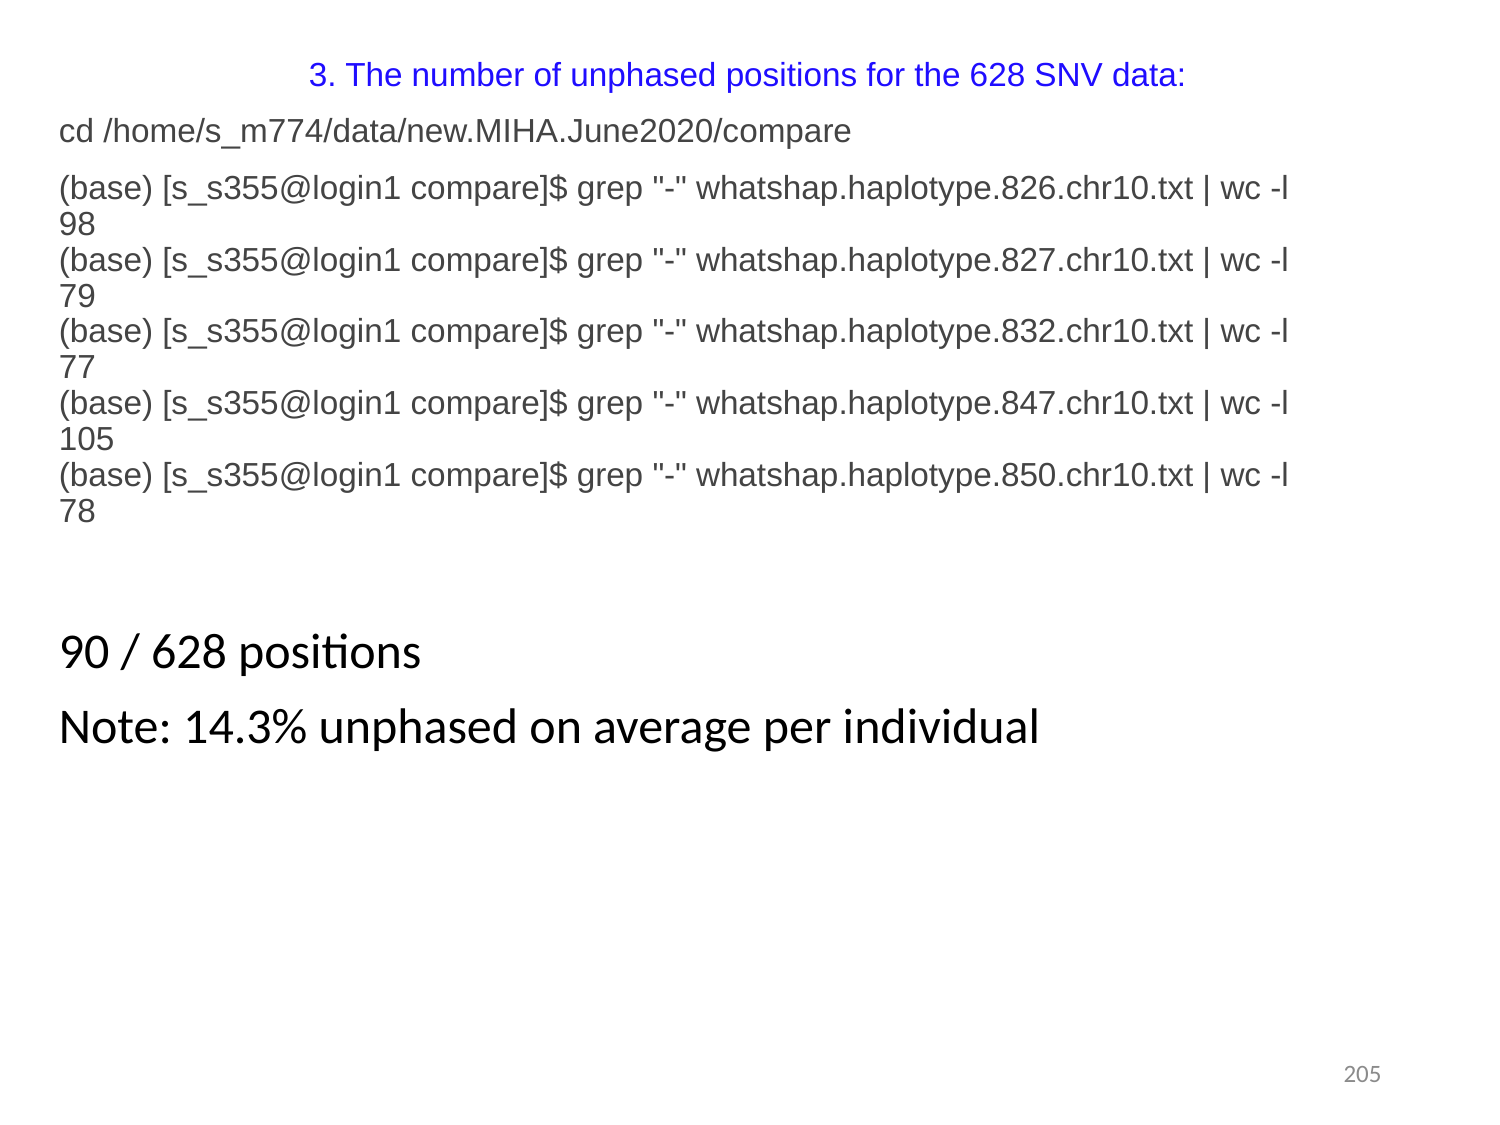

3. The number of unphased positions for the 628 SNV data:
cd /home/s_m774/data/new.MIHA.June2020/compare
(base) [s_s355@login1 compare]$ grep "-" whatshap.haplotype.826.chr10.txt | wc -l
98
(base) [s_s355@login1 compare]$ grep "-" whatshap.haplotype.827.chr10.txt | wc -l
79
(base) [s_s355@login1 compare]$ grep "-" whatshap.haplotype.832.chr10.txt | wc -l
77
(base) [s_s355@login1 compare]$ grep "-" whatshap.haplotype.847.chr10.txt | wc -l
105
(base) [s_s355@login1 compare]$ grep "-" whatshap.haplotype.850.chr10.txt | wc -l
78

90 / 628 positions
Note: 14.3% unphased on average per individual

205